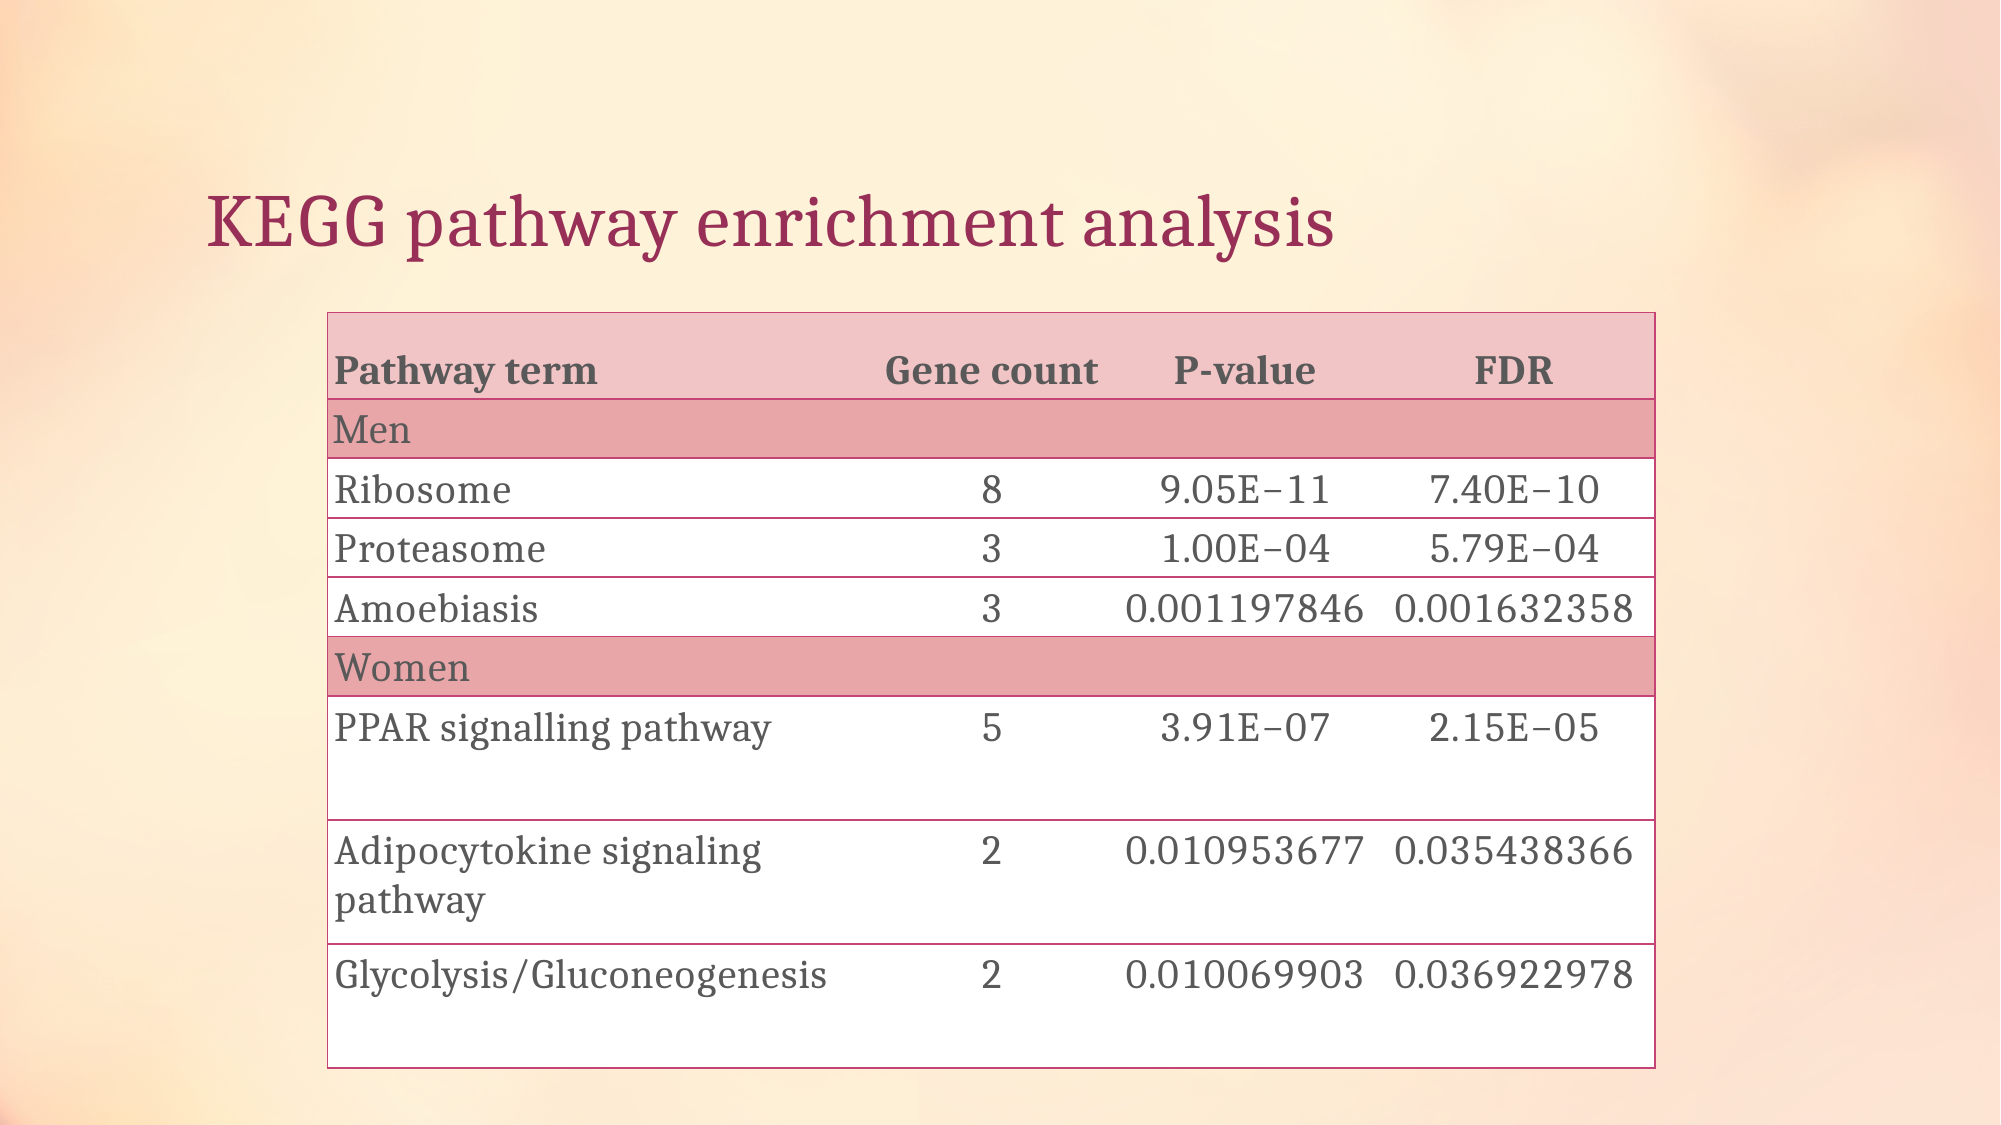

# KEGG pathway enrichment analysis
| Pathway term | Gene count | P-value | FDR |
| --- | --- | --- | --- |
| Men |  |  |  |
| Ribosome | 8 | 9.05E−11 | 7.40E−10 |
| Proteasome | 3 | 1.00E−04 | 5.79E−04 |
| Amoebiasis | 3 | 0.001197846 | 0.001632358 |
| Women |  |  |  |
| PPAR signalling pathway | 5 | 3.91E−07 | 2.15E−05 |
| Adipocytokine signaling pathway | 2 | 0.010953677 | 0.035438366 |
| Glycolysis/Gluconeogenesis | 2 | 0.010069903 | 0.036922978 |